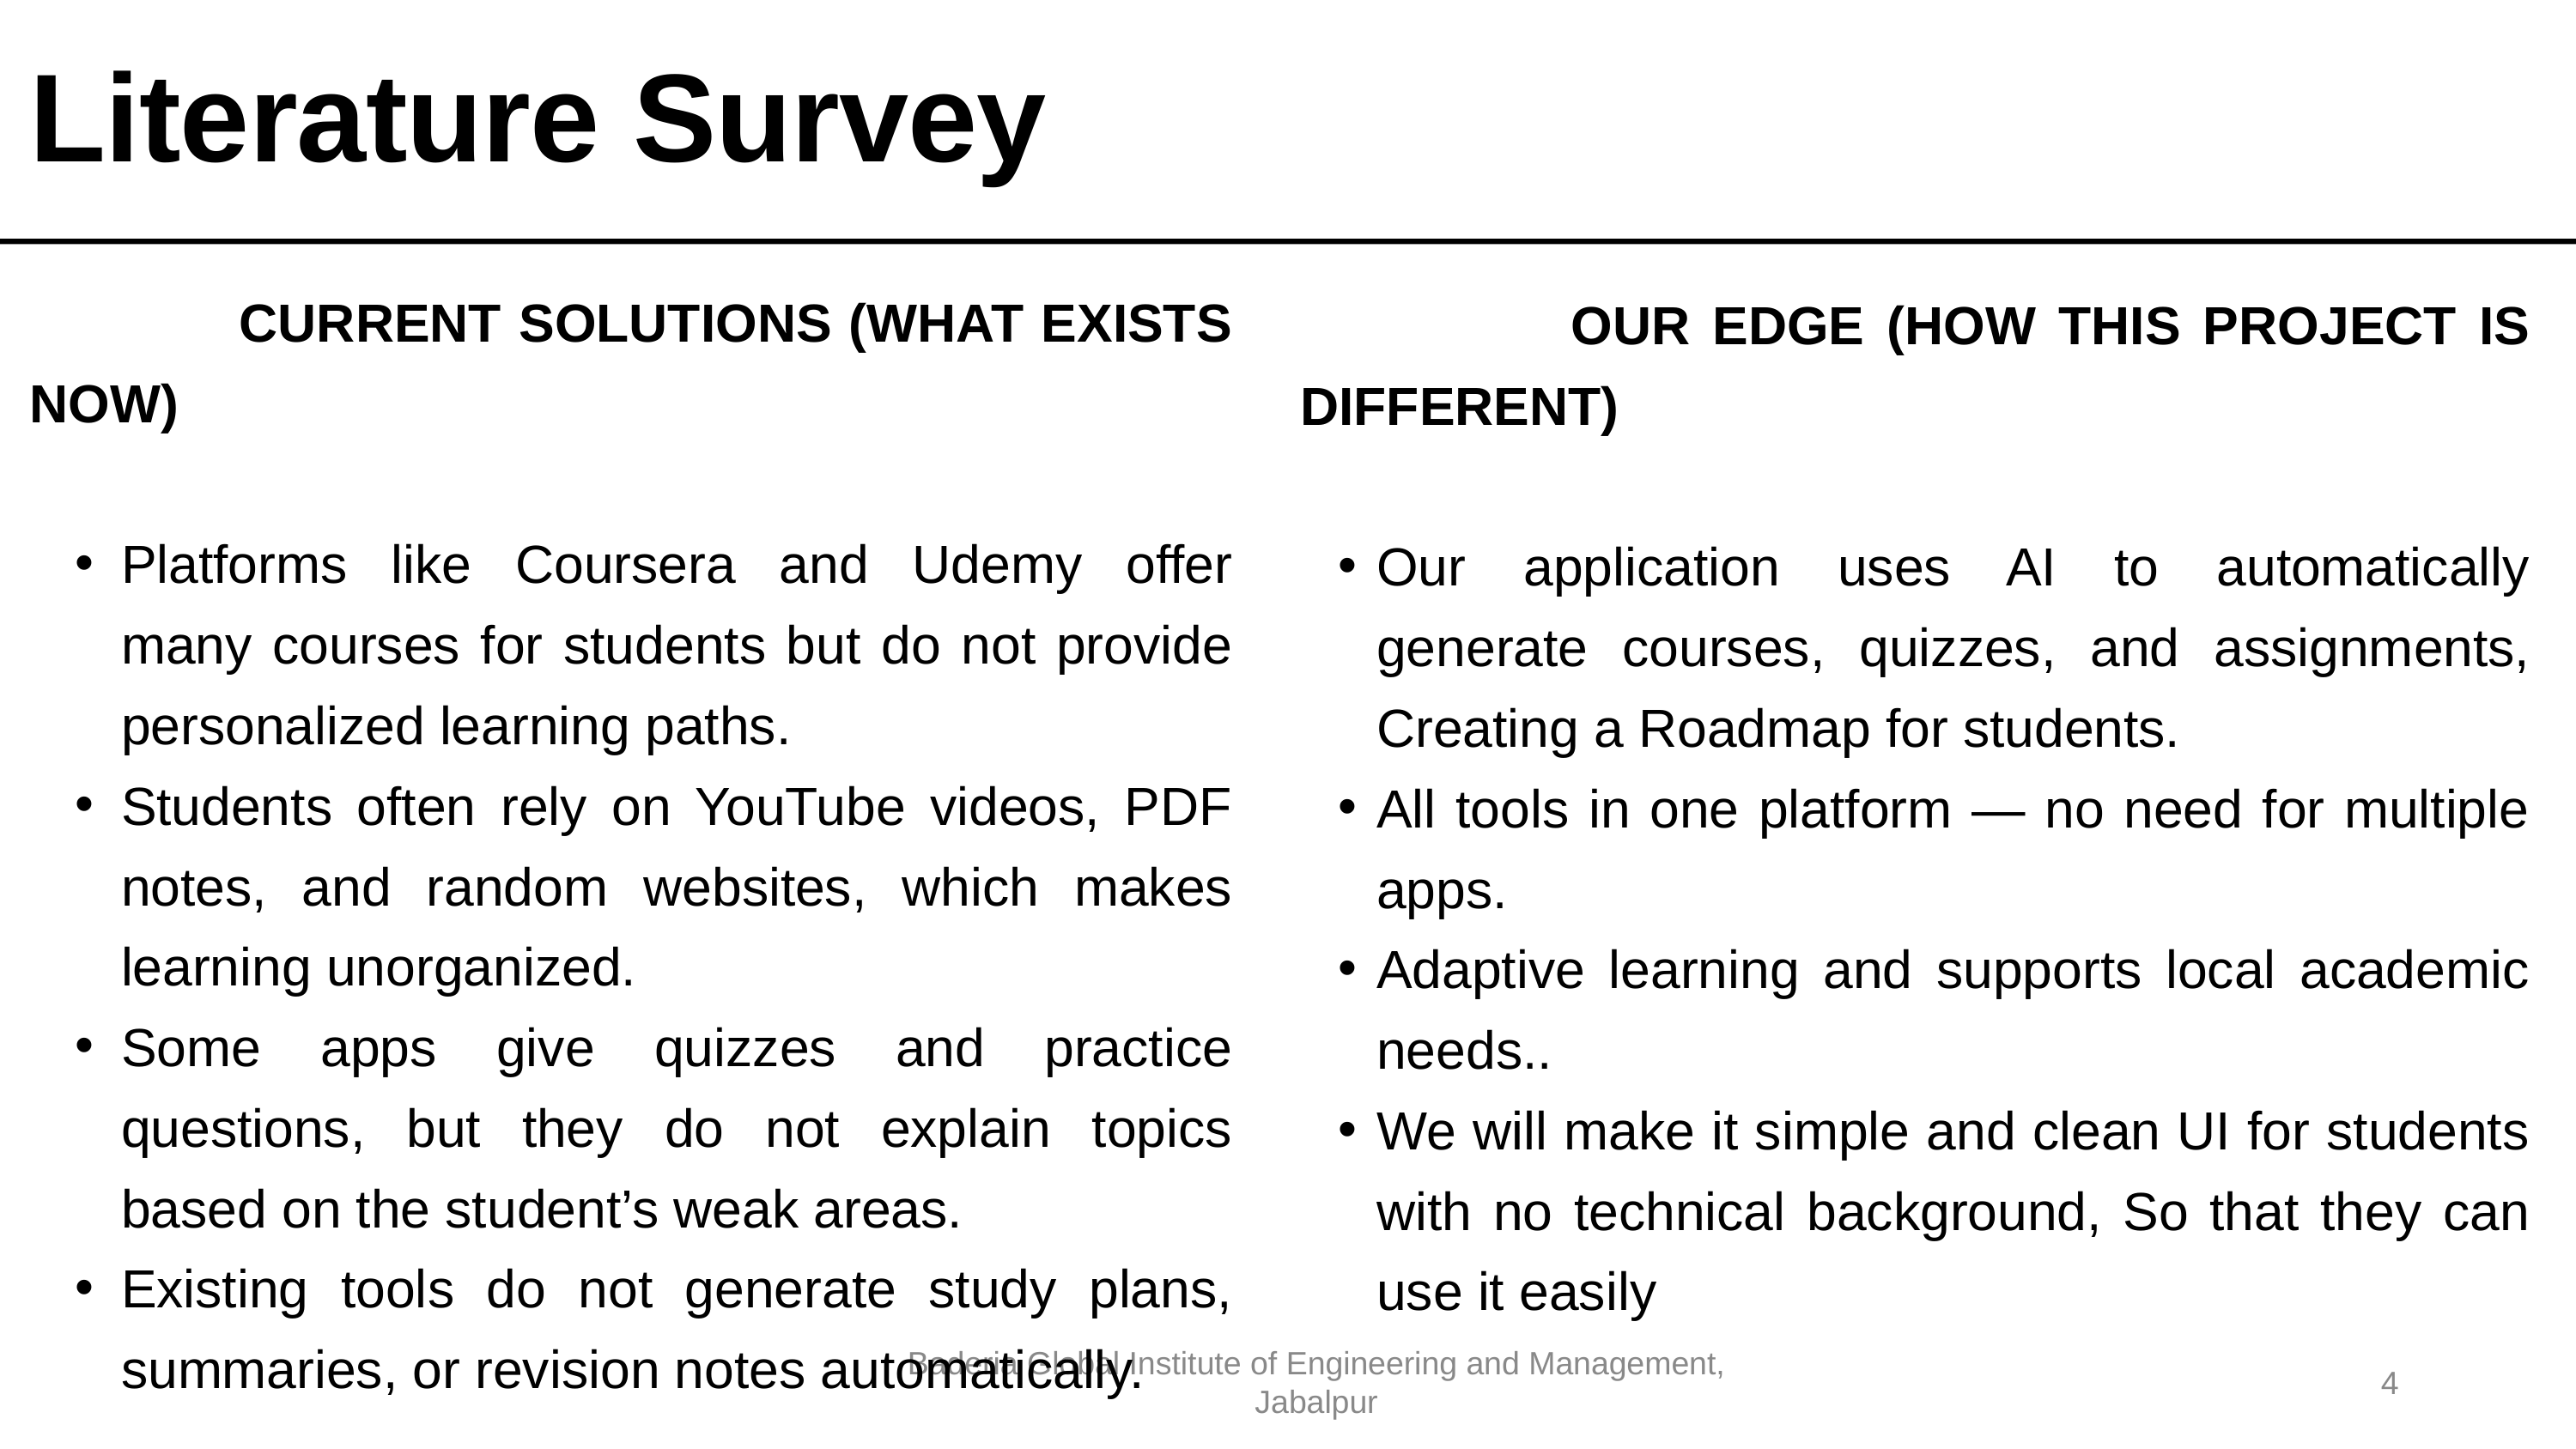

Literature Survey

            CURRENT SOLUTIONS (WHAT EXISTS NOW)

Platforms like Coursera and Udemy offer many courses for students but do not provide personalized learning paths.
Students often rely on YouTube videos, PDF notes, and random websites, which makes learning unorganized.
Some apps give quizzes and practice questions, but they do not explain topics based on the student’s weak areas.
Existing tools do not generate study plans, summaries, or revision notes automatically.
            OUR EDGE (HOW THIS PROJECT IS DIFFERENT)

Our application uses AI to automatically generate courses, quizzes, and assignments, Creating a Roadmap for students.
All tools in one platform — no need for multiple apps.
Adaptive learning and supports local academic needs..
We will make it simple and clean UI for students with no technical background, So that they can use it easily

Baderia Global Institute of Engineering and Management, Jabalpur

4